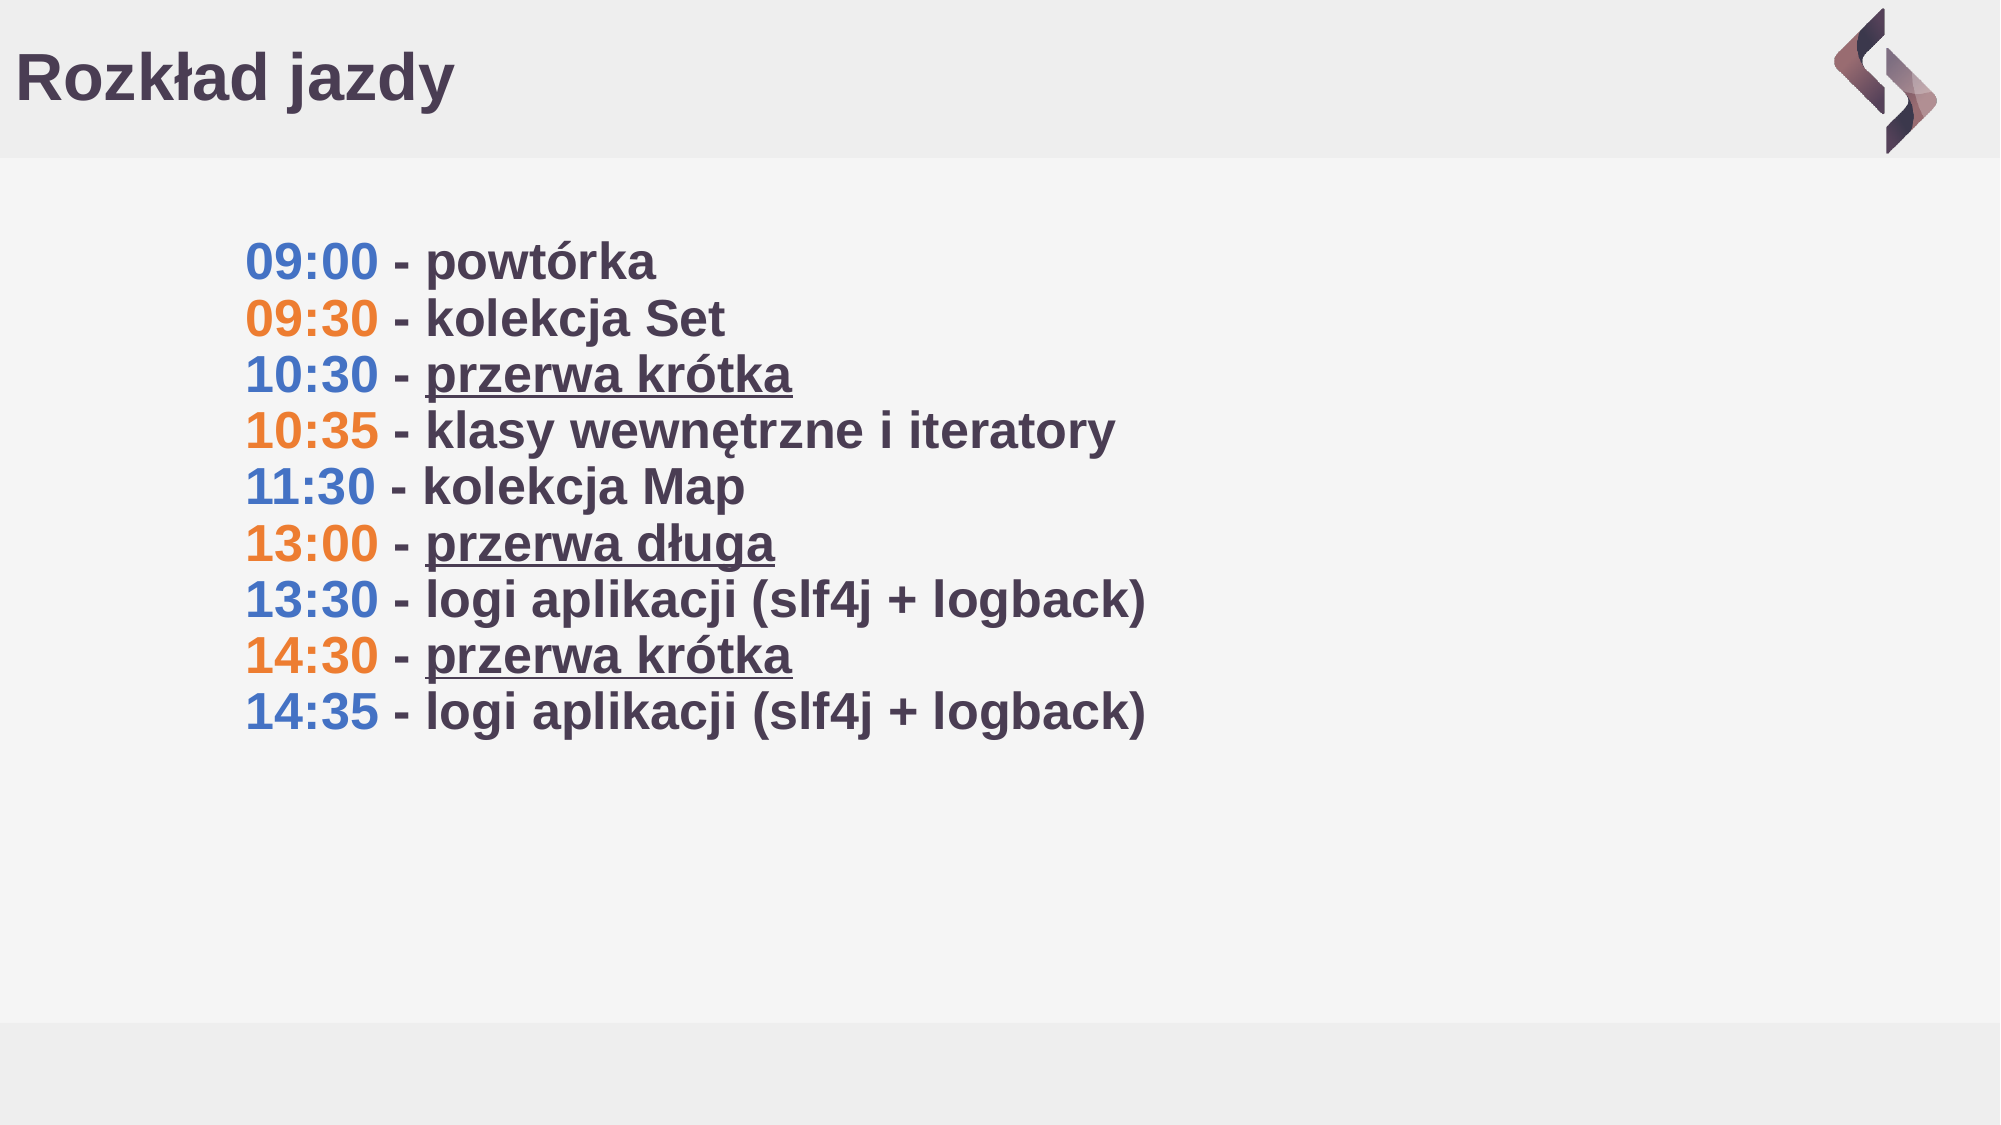

# Rozkład jazdy
09:00 - powtórka
09:30 - kolekcja Set
10:30 - przerwa krótka
10:35 - klasy wewnętrzne i iteratory
11:30 - kolekcja Map
13:00 - przerwa długa
13:30 - logi aplikacji (slf4j + logback)
14:30 - przerwa krótka
14:35 - logi aplikacji (slf4j + logback)